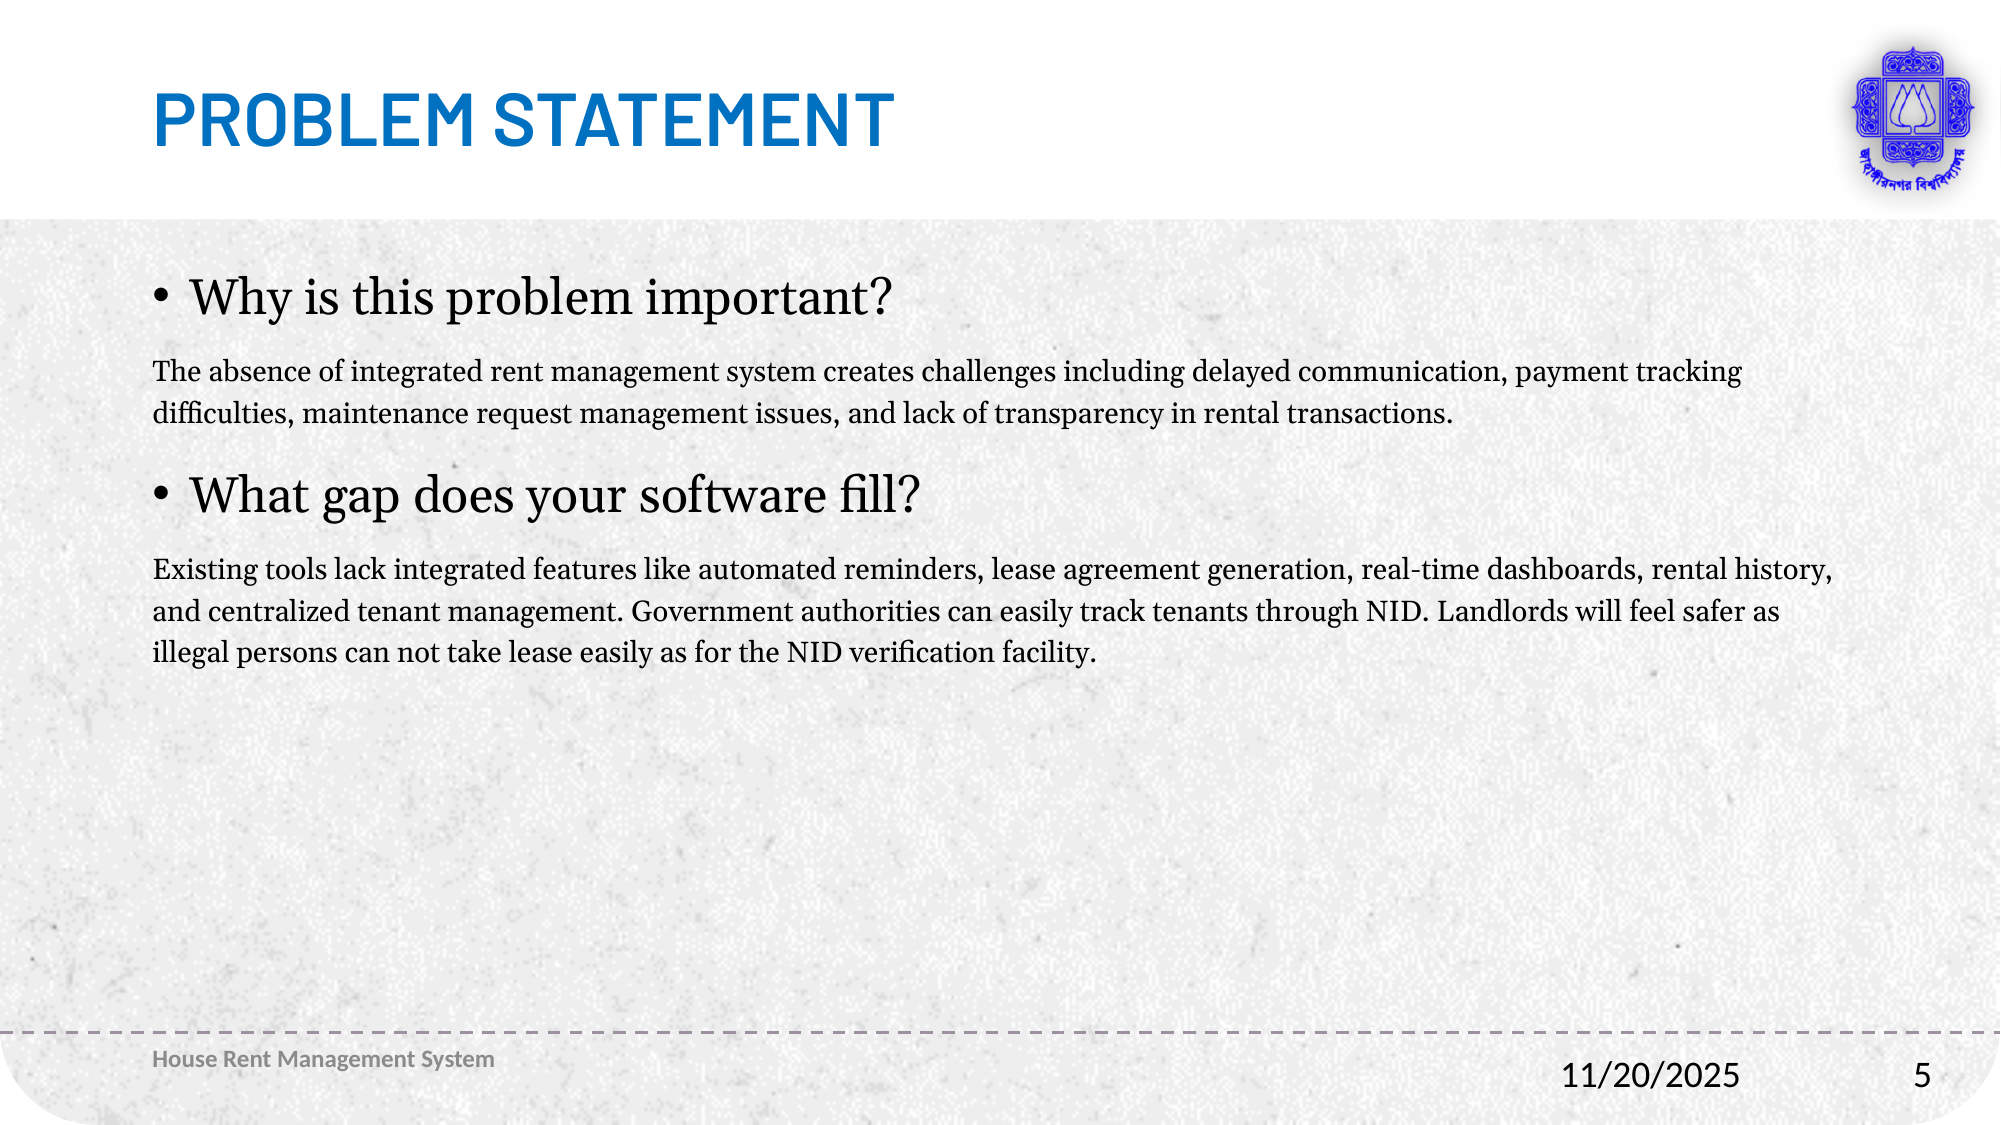

# Problem Statement
Why is this problem important?
The absence of integrated rent management system creates challenges including delayed communication, payment tracking difficulties, maintenance request management issues, and lack of transparency in rental transactions.
What gap does your software fill?
Existing tools lack integrated features like automated reminders, lease agreement generation, real-time dashboards, rental history, and centralized tenant management. Government authorities can easily track tenants through NID. Landlords will feel safer as illegal persons can not take lease easily as for the NID verification facility.

House Rent Management System

5